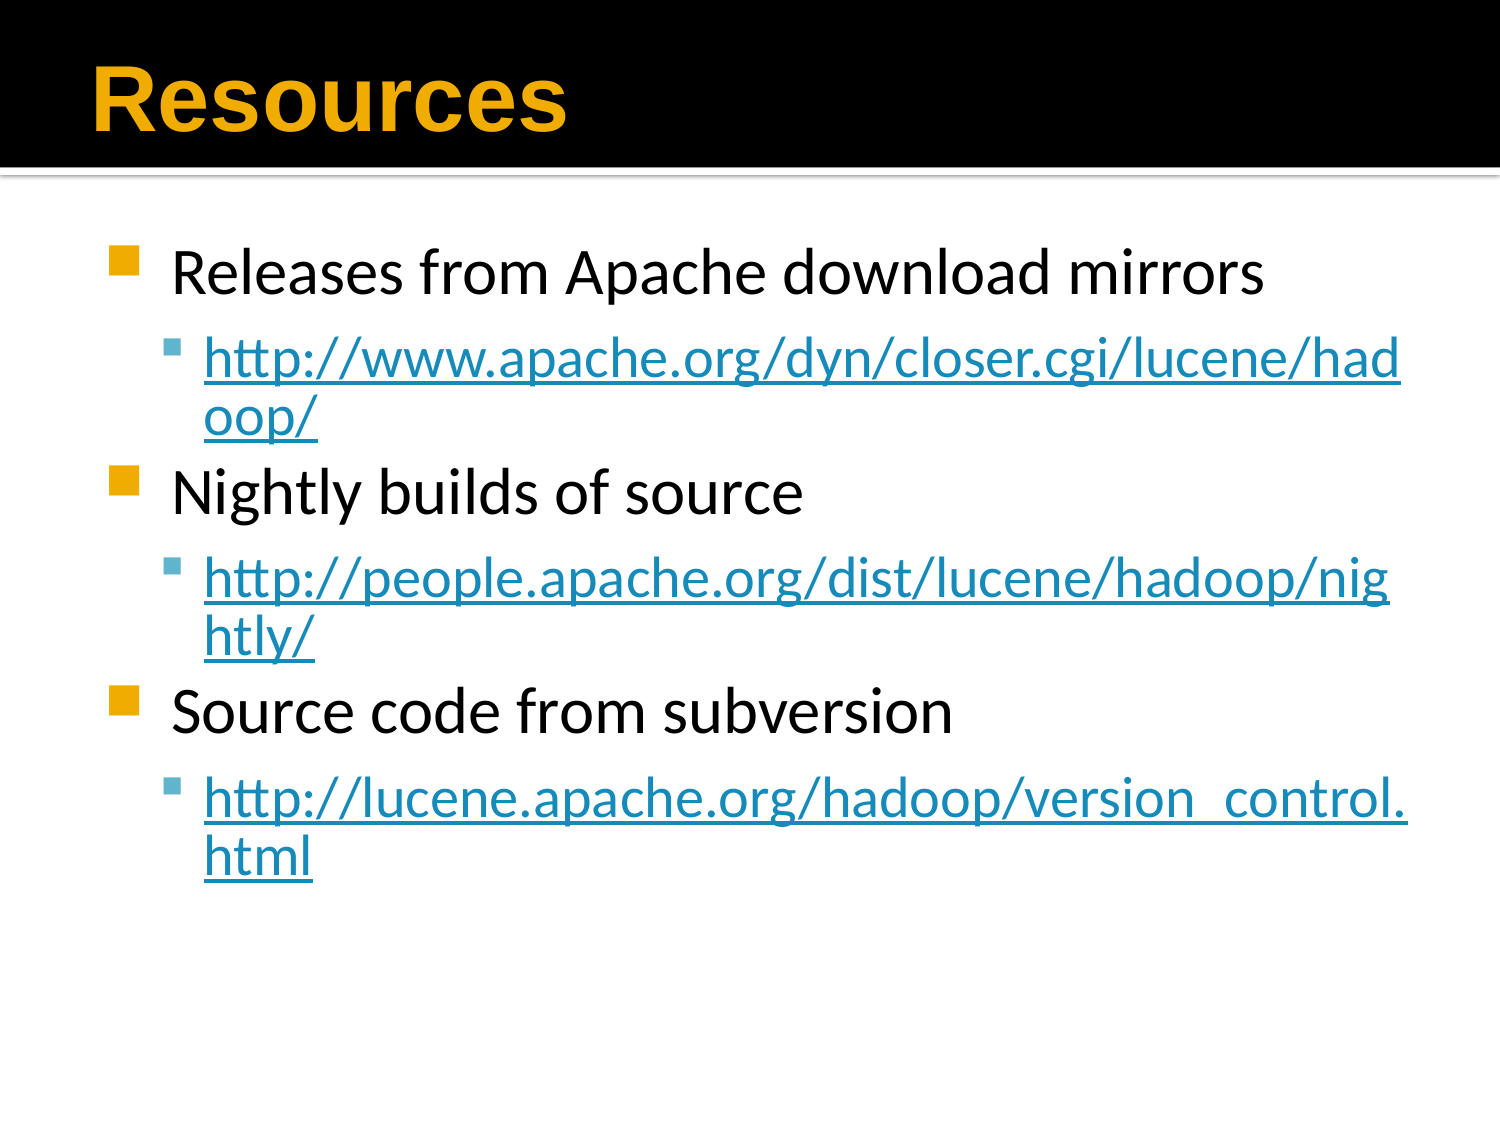

# Resources
 Releases from Apache download mirrors
http://www.apache.org/dyn/closer.cgi/lucene/hadoop/
 Nightly builds of source
http://people.apache.org/dist/lucene/hadoop/nightly/
 Source code from subversion
http://lucene.apache.org/hadoop/version_control.html